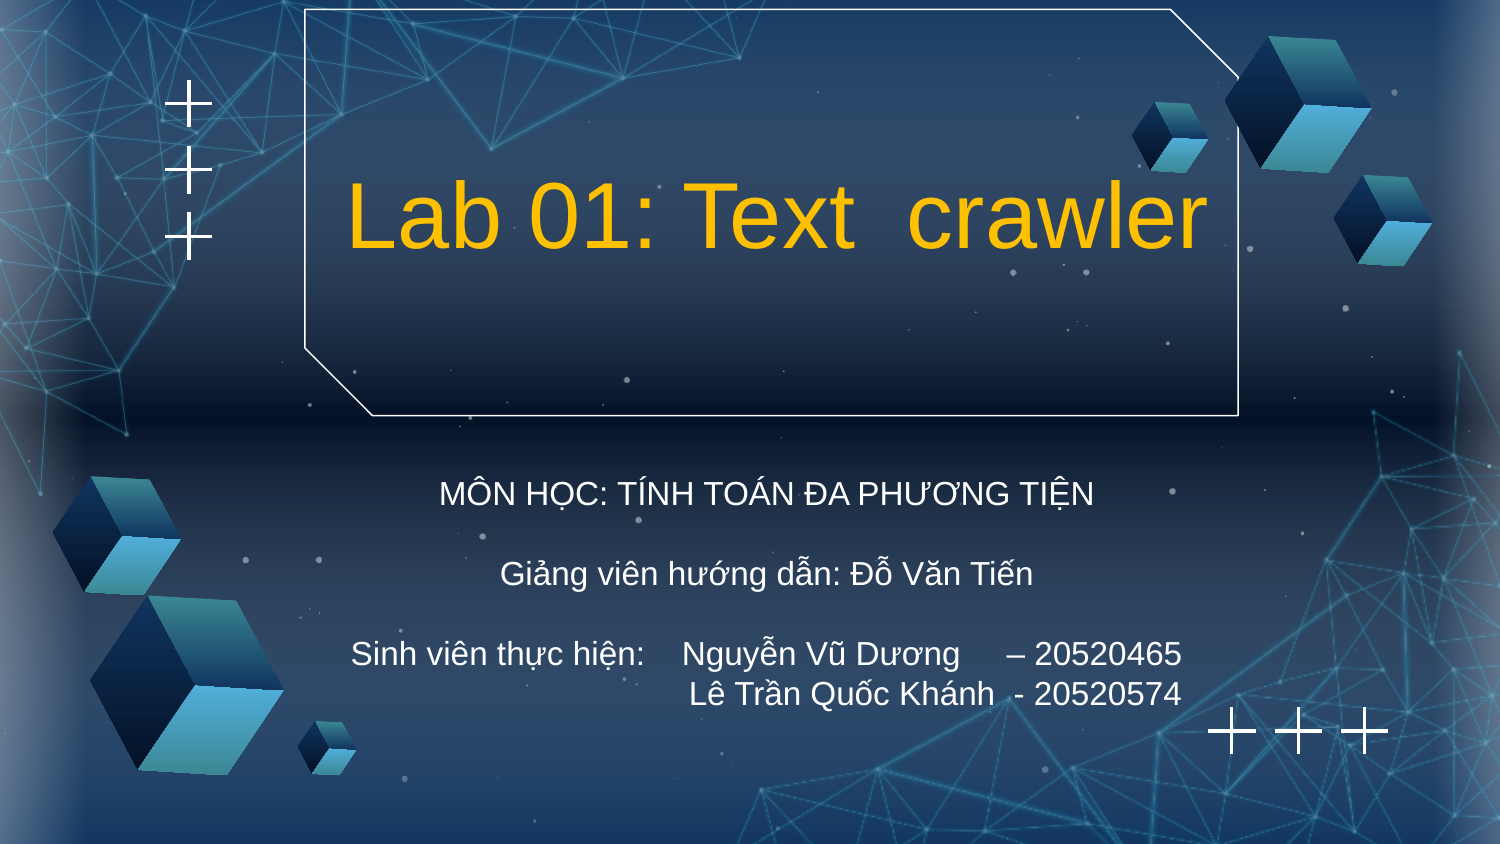

# Lab 01: Text  crawler

MÔN HỌC: TÍNH TOÁN ĐA PHƯƠNG TIỆN

Giảng viên hướng dẫn: Đỗ Văn Tiến

Sinh viên thực hiện:    Nguyễn Vũ Dương     – 20520465
 		    Lê Trần Quốc Khánh  - 20520574